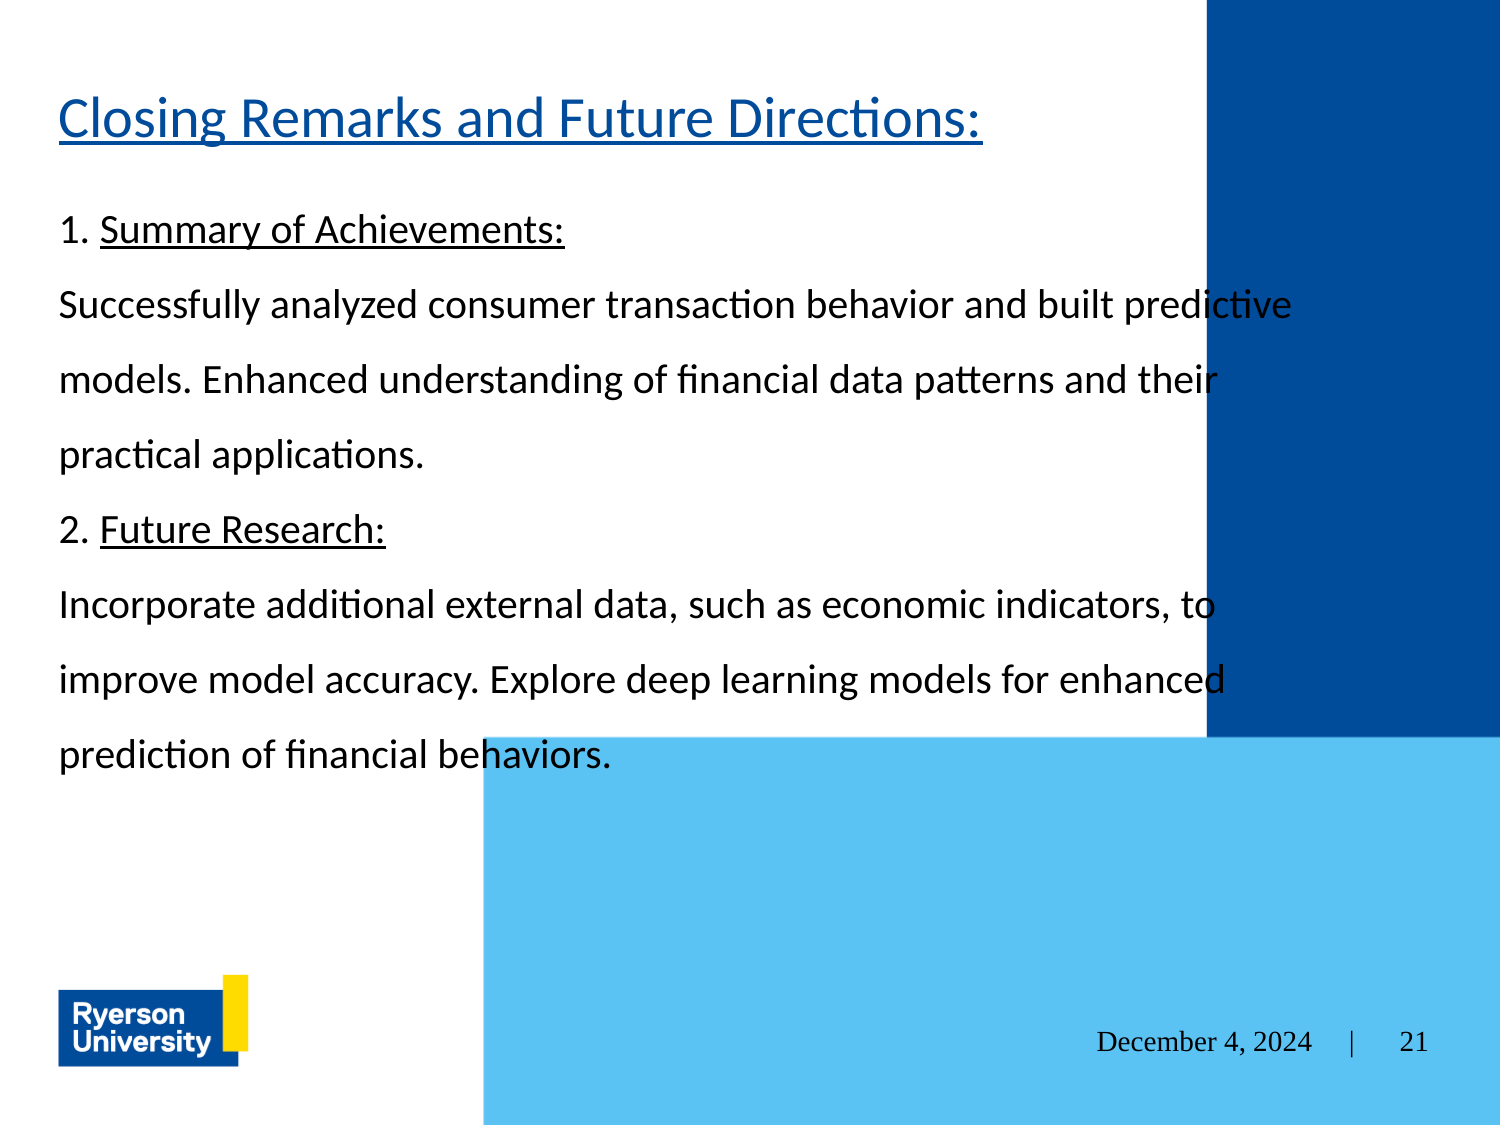

Closing Remarks and Future Directions:
# 1. Summary of Achievements: Successfully analyzed consumer transaction behavior and built predictive models. Enhanced understanding of financial data patterns and their practical applications. 2. Future Research: Incorporate additional external data, such as economic indicators, to improve model accuracy. Explore deep learning models for enhanced prediction of financial behaviors.
21
December 4, 2024     |